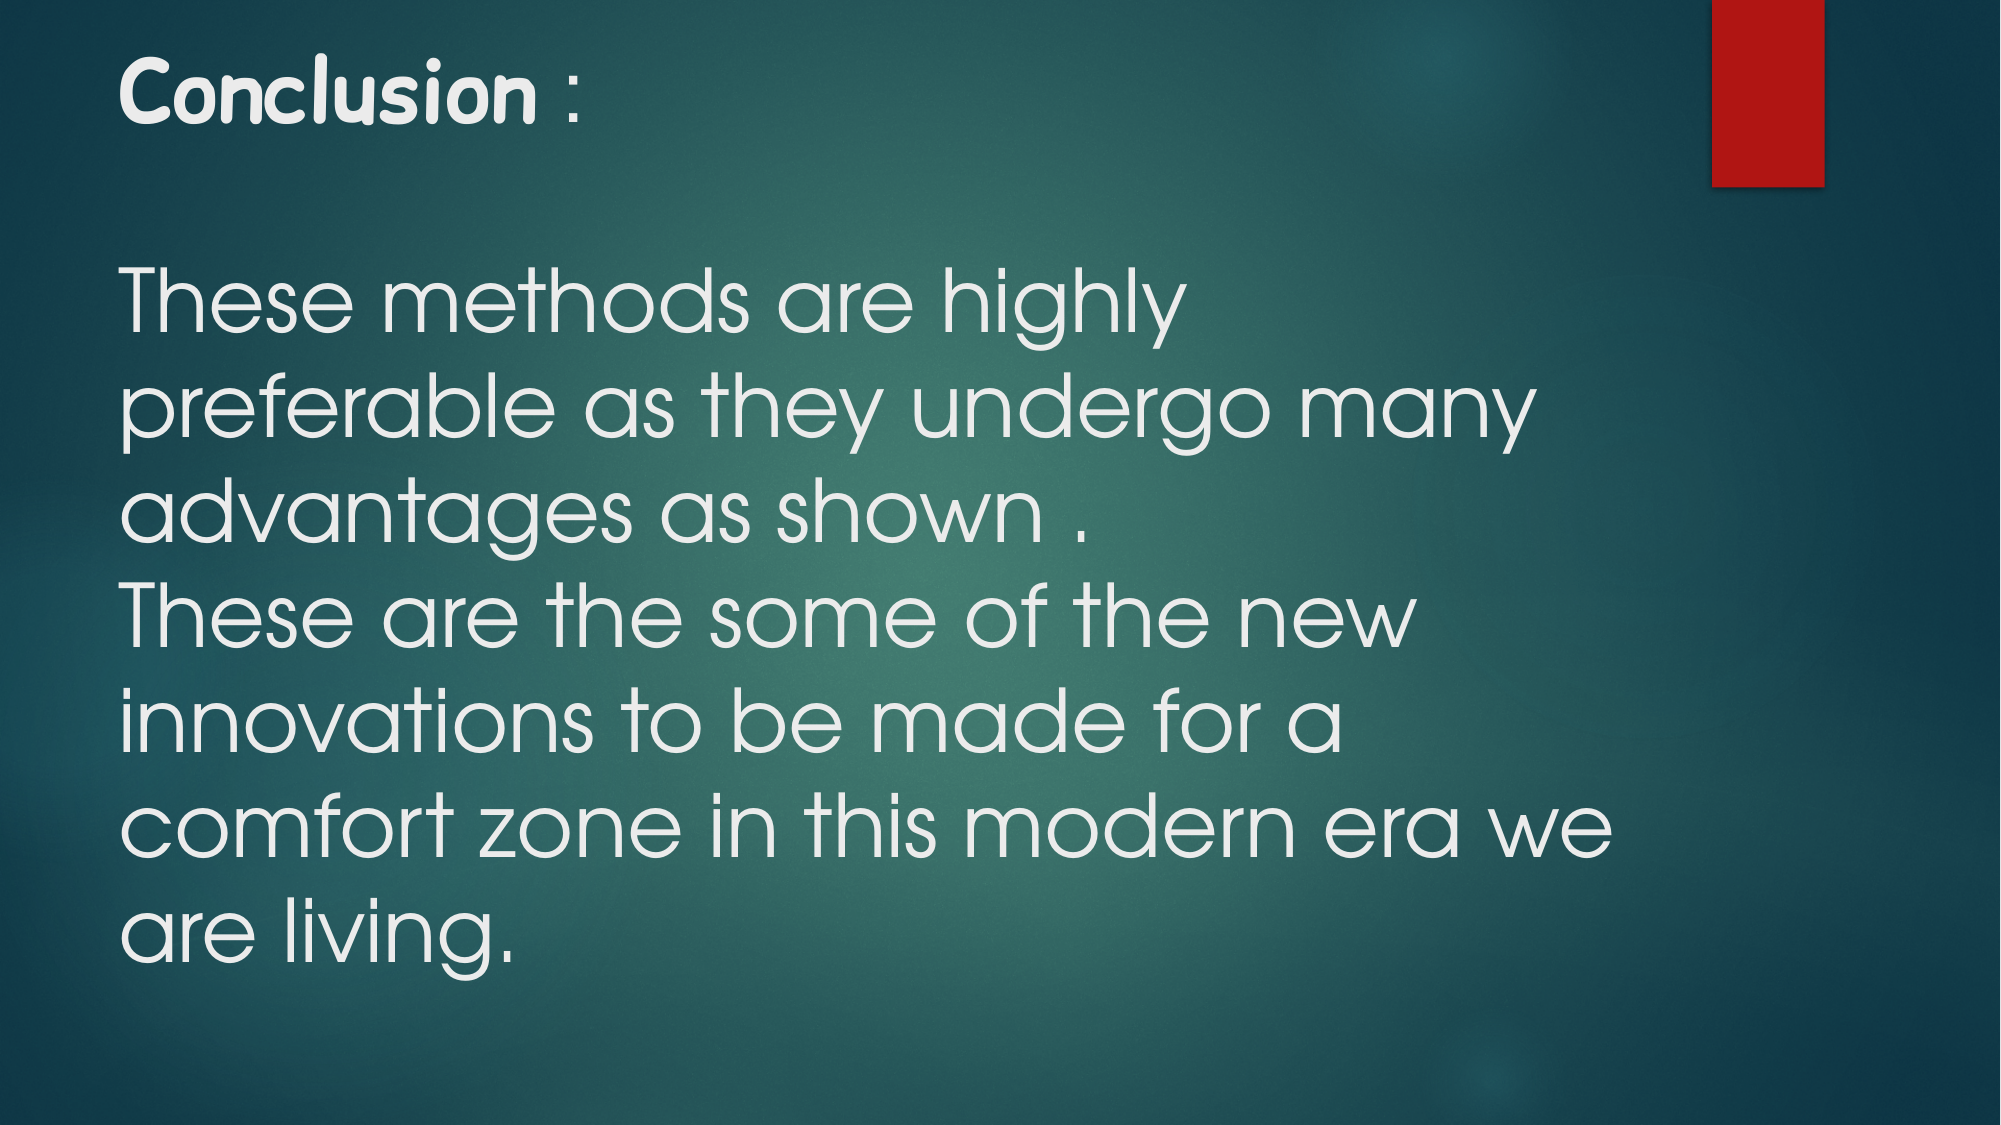

# Conclusion : These methods are highly preferable as they undergo many advantages as shown . These are the some of the new innovations to be made for a comfort zone in this modern era we are living.